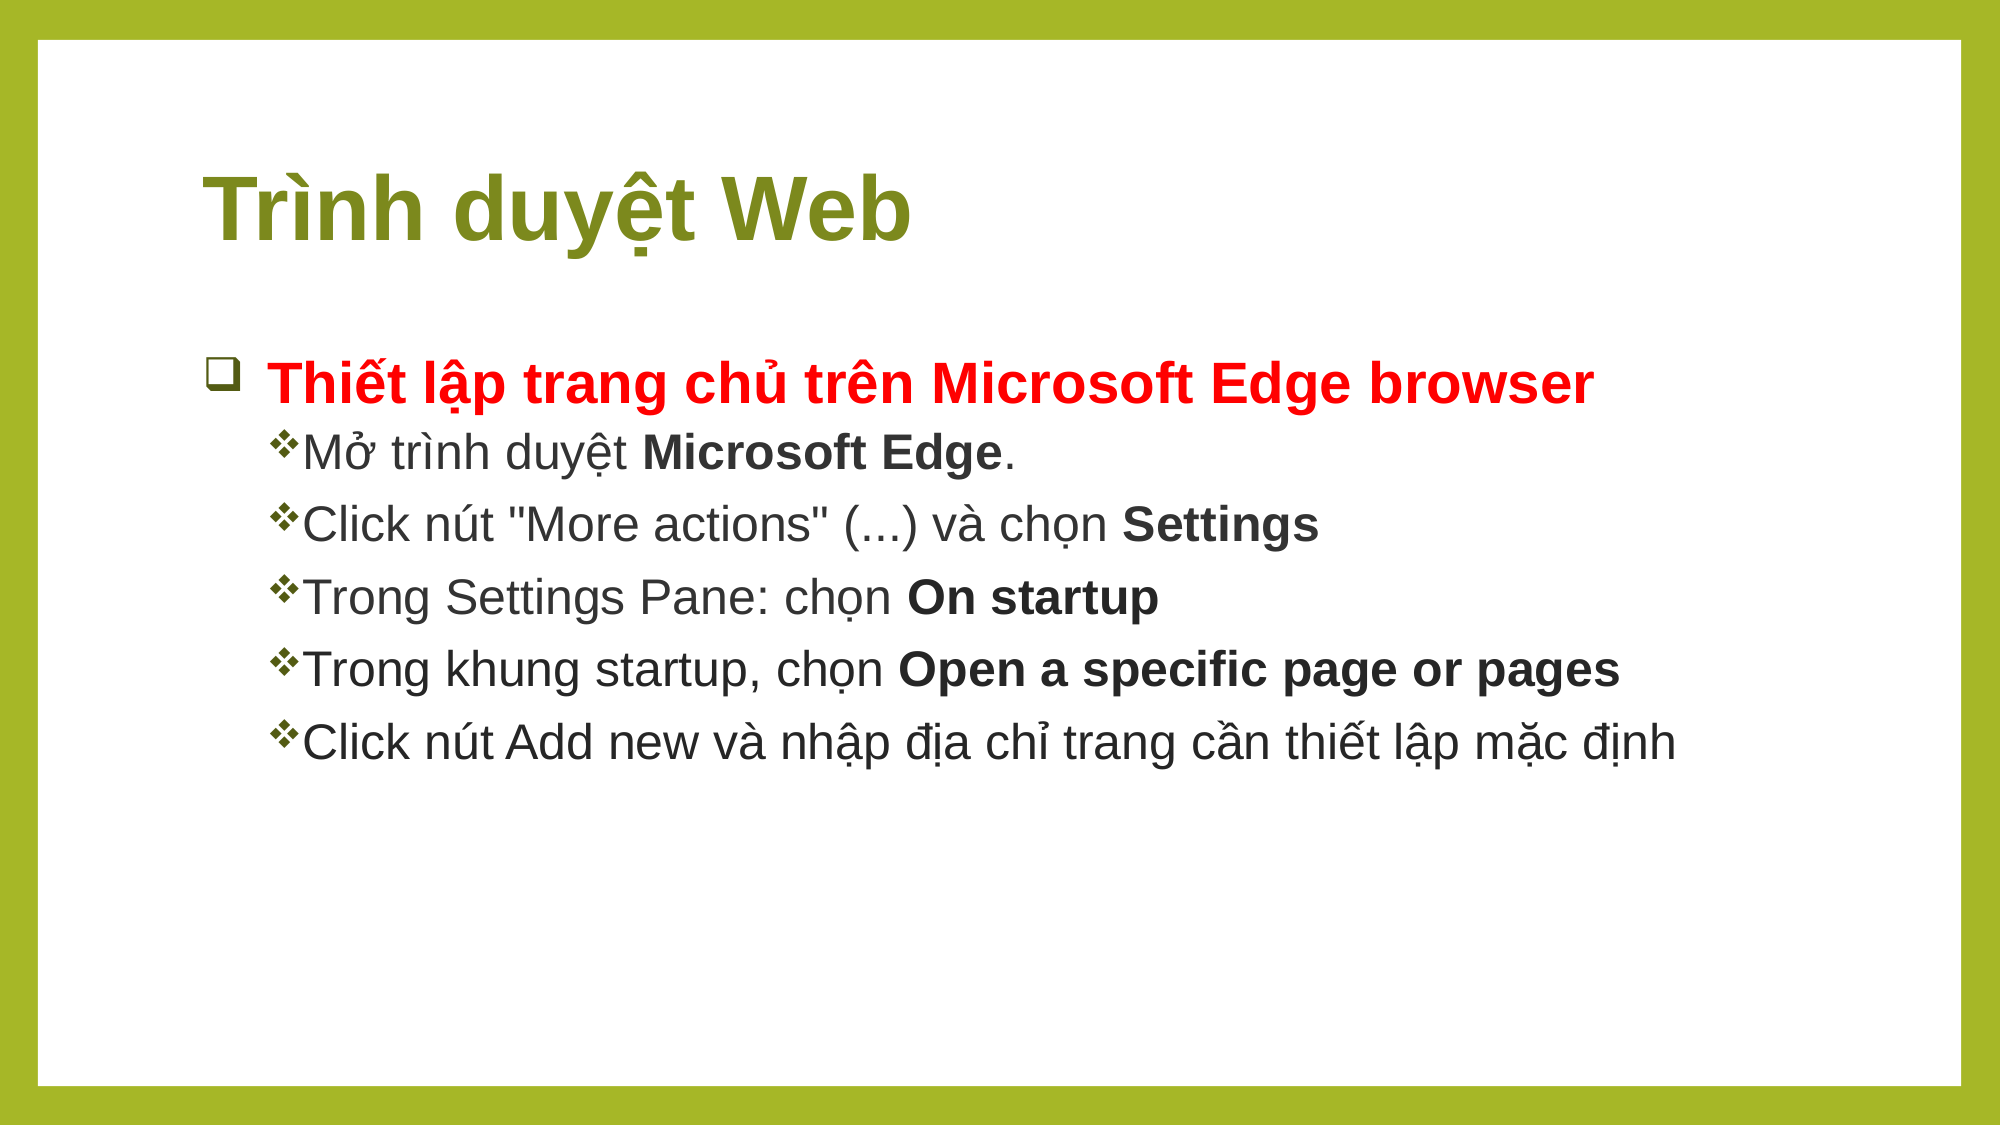

# Trình duyệt Web
Thiết lập trang chủ trên Microsoft Edge browser
Mở trình duyệt Microsoft Edge.
Click nút "More actions" (...) và chọn Settings
Trong Settings Pane: chọn On startup
Trong khung startup, chọn Open a specific page or pages
Click nút Add new và nhập địa chỉ trang cần thiết lập mặc định